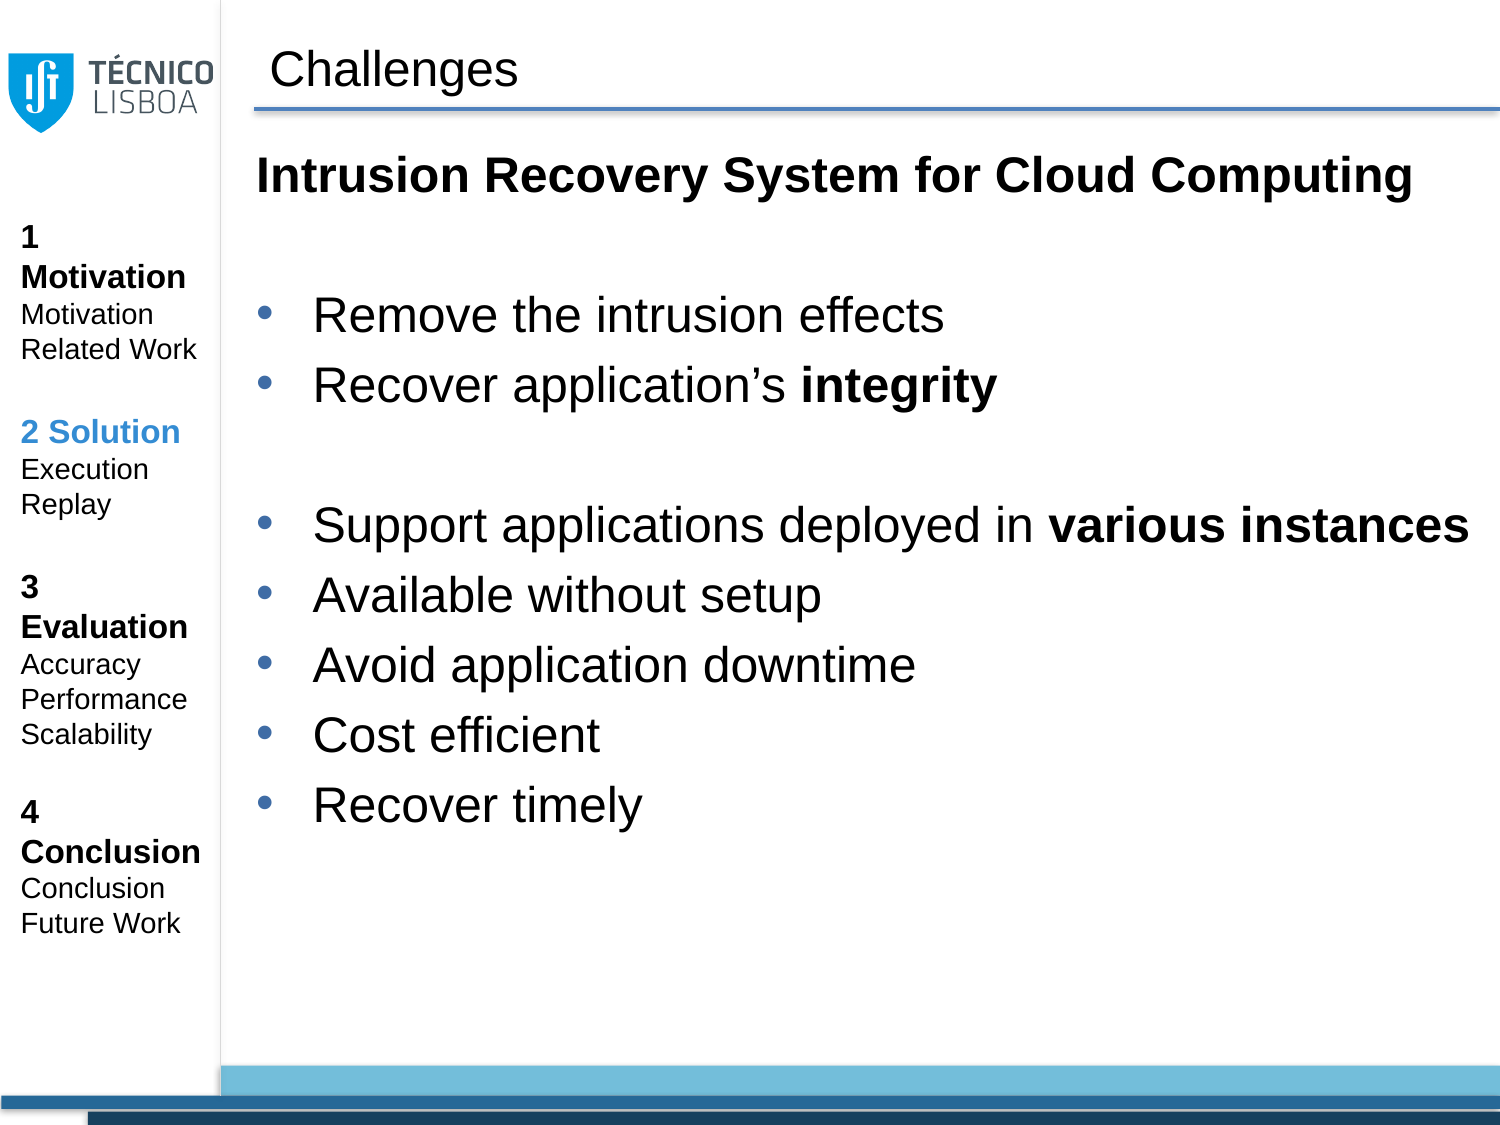

# Challenges
Intrusion Recovery System for Cloud Computing

Remove the intrusion effects
Recover application’s integrity

Support applications deployed in various instances
Available without setup
Avoid application downtime
Cost efficient
Recover timely

1 Motivation
Motivation
Related Work

2 Solution
Execution
Replay

3 Evaluation
Accuracy
Performance
Scalability

4 Conclusion
Conclusion
Future Work